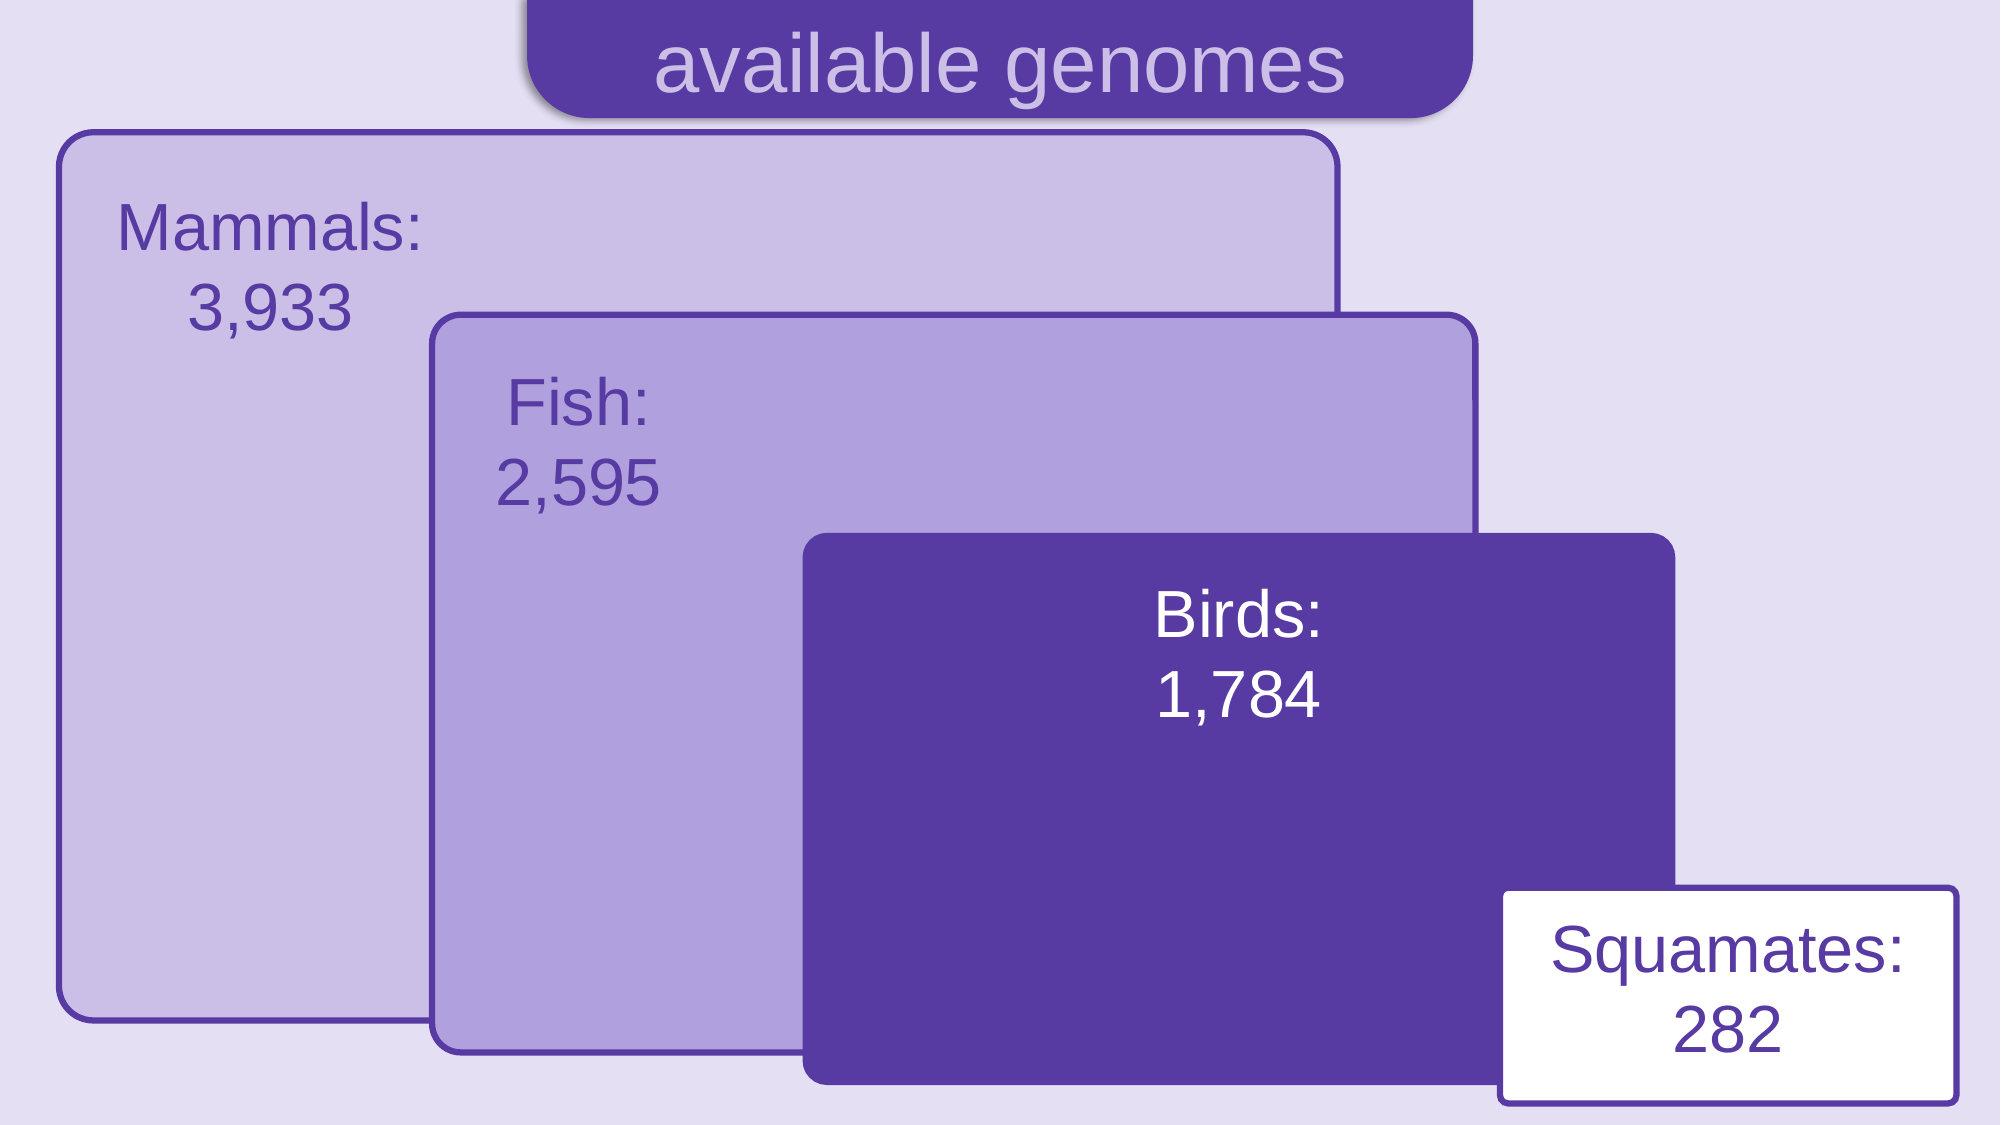

available genomes

Mammals:
3,933

Fish:
2,595

Birds:
1,784

Squamates:
282